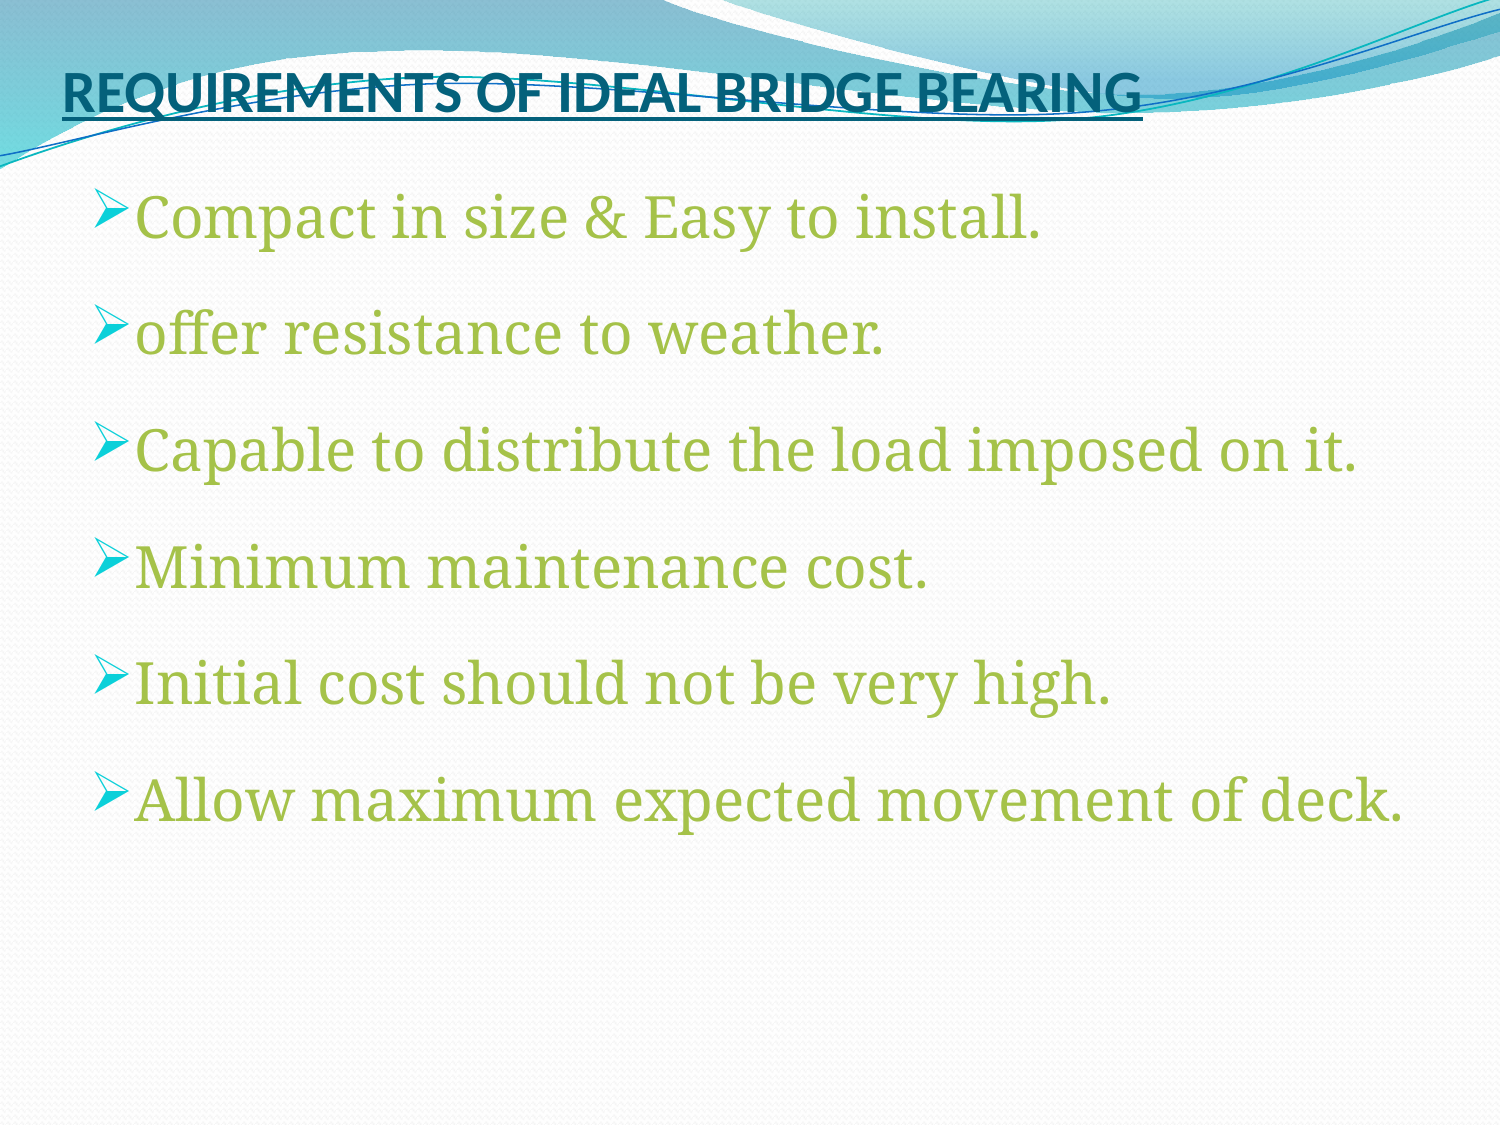

# REQUIREMENTS OF IDEAL BRIDGE BEARING
Compact in size & Easy to install.
offer resistance to weather.
Capable to distribute the load imposed on it.
Minimum maintenance cost.
Initial cost should not be very high.
Allow maximum expected movement of deck.